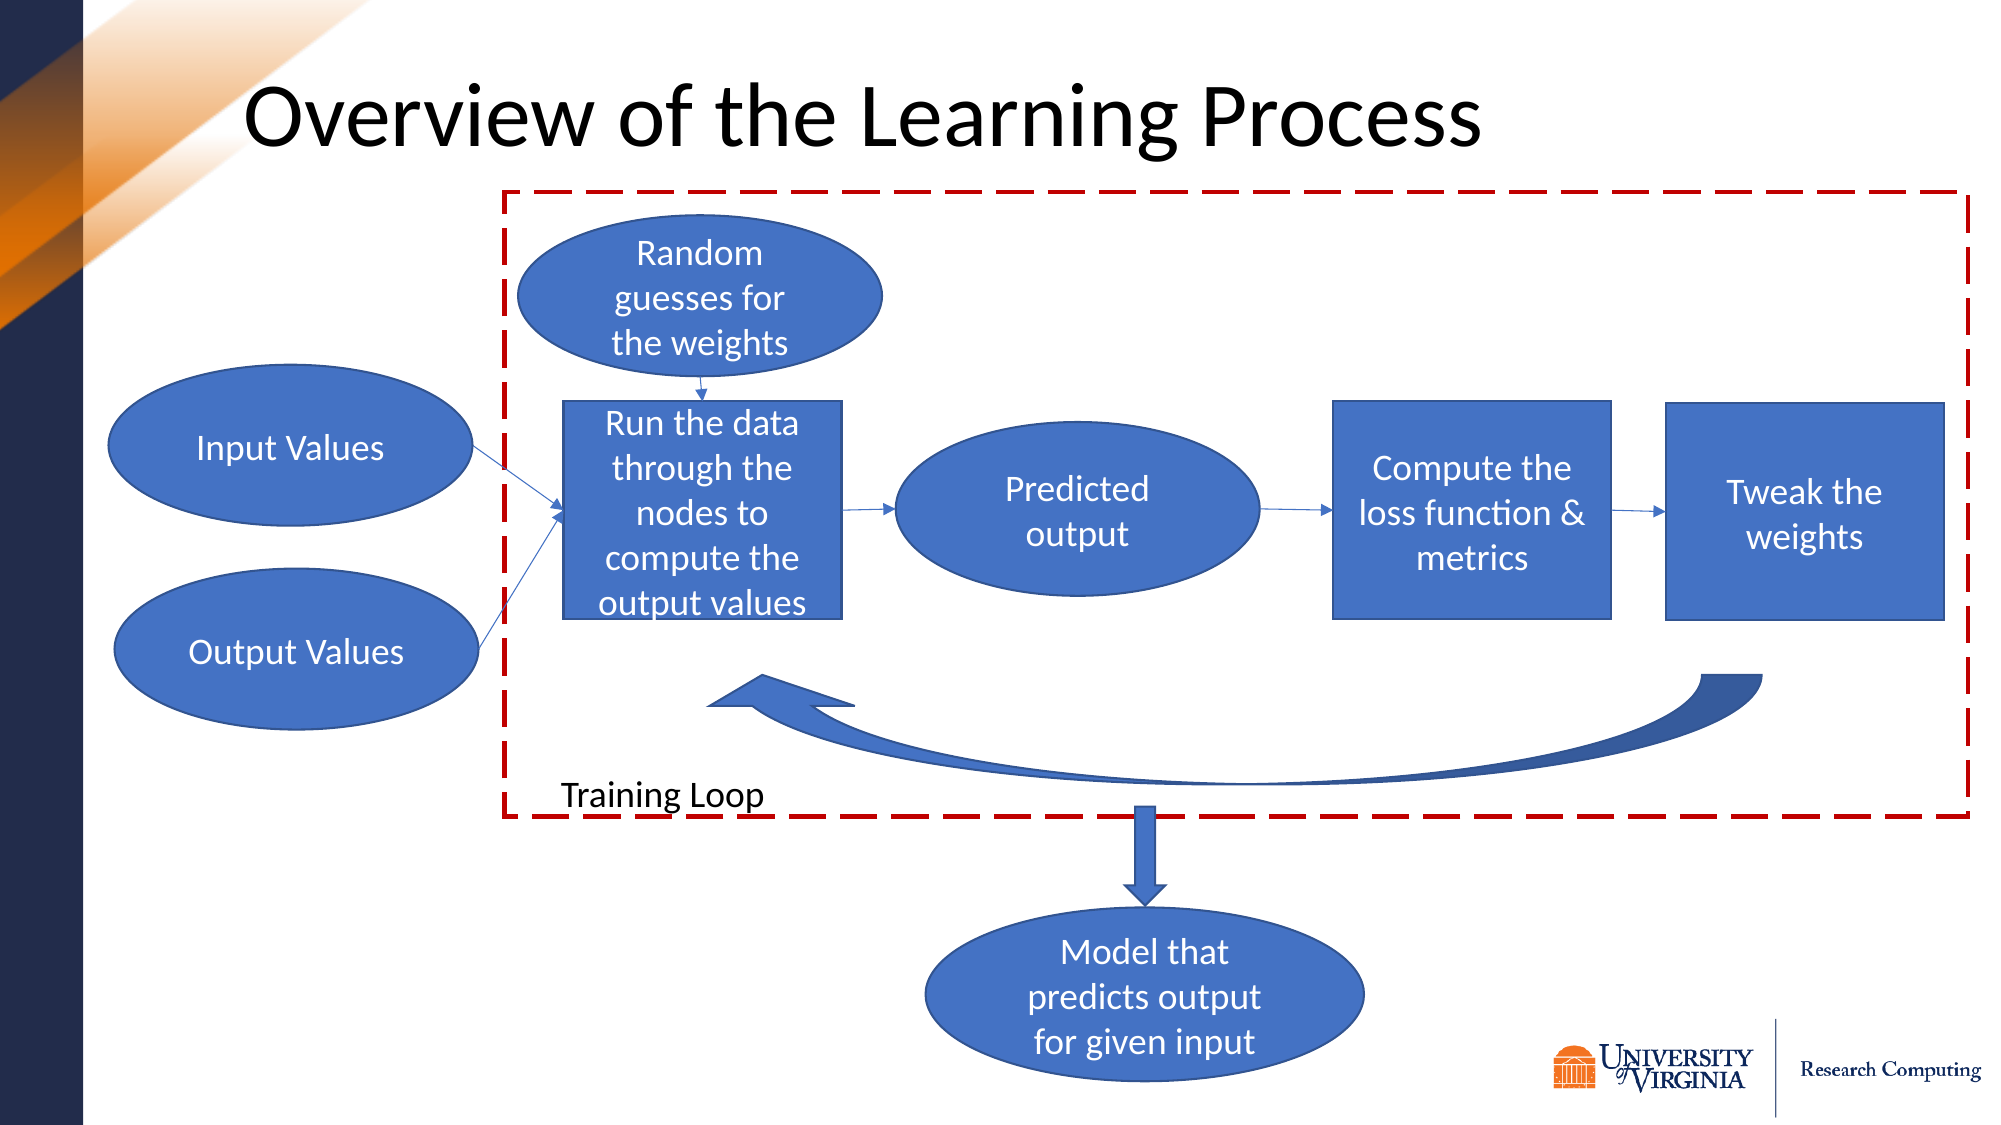

# Overview of the Learning Process

Random guesses for the weights
Input Values
Run the data through the nodes to compute the output values
Compute the loss function & metrics
Predicted output
Output Values
Tweak the weights

Training Loop

Model that predicts output for given input